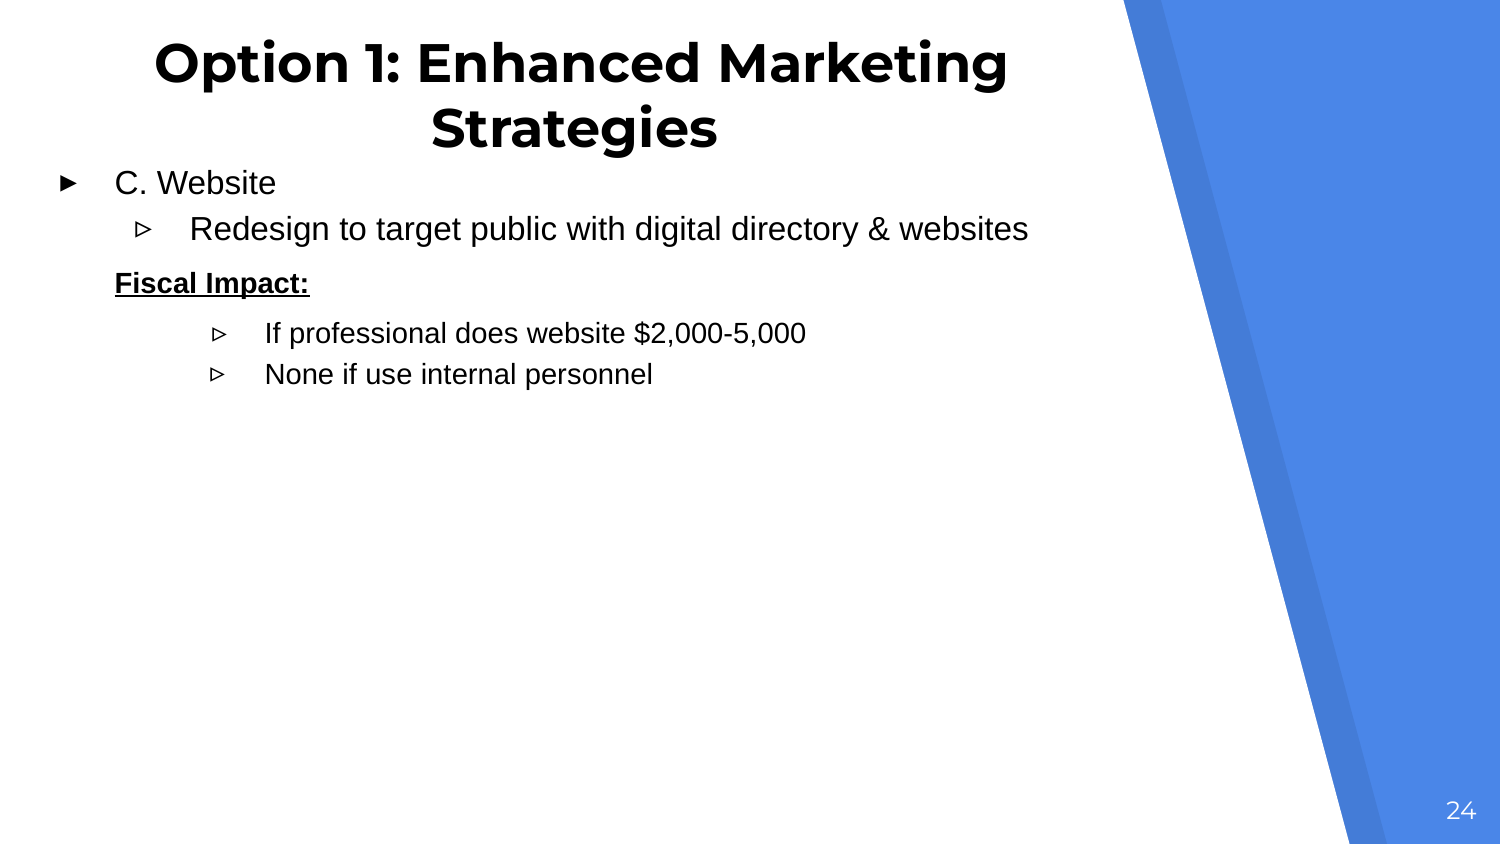

# Option 1: Enhanced Marketing Strategies
C. Website
Redesign to target public with digital directory & websites
Fiscal Impact:
If professional does website $2,000-5,000
None if use internal personnel

24